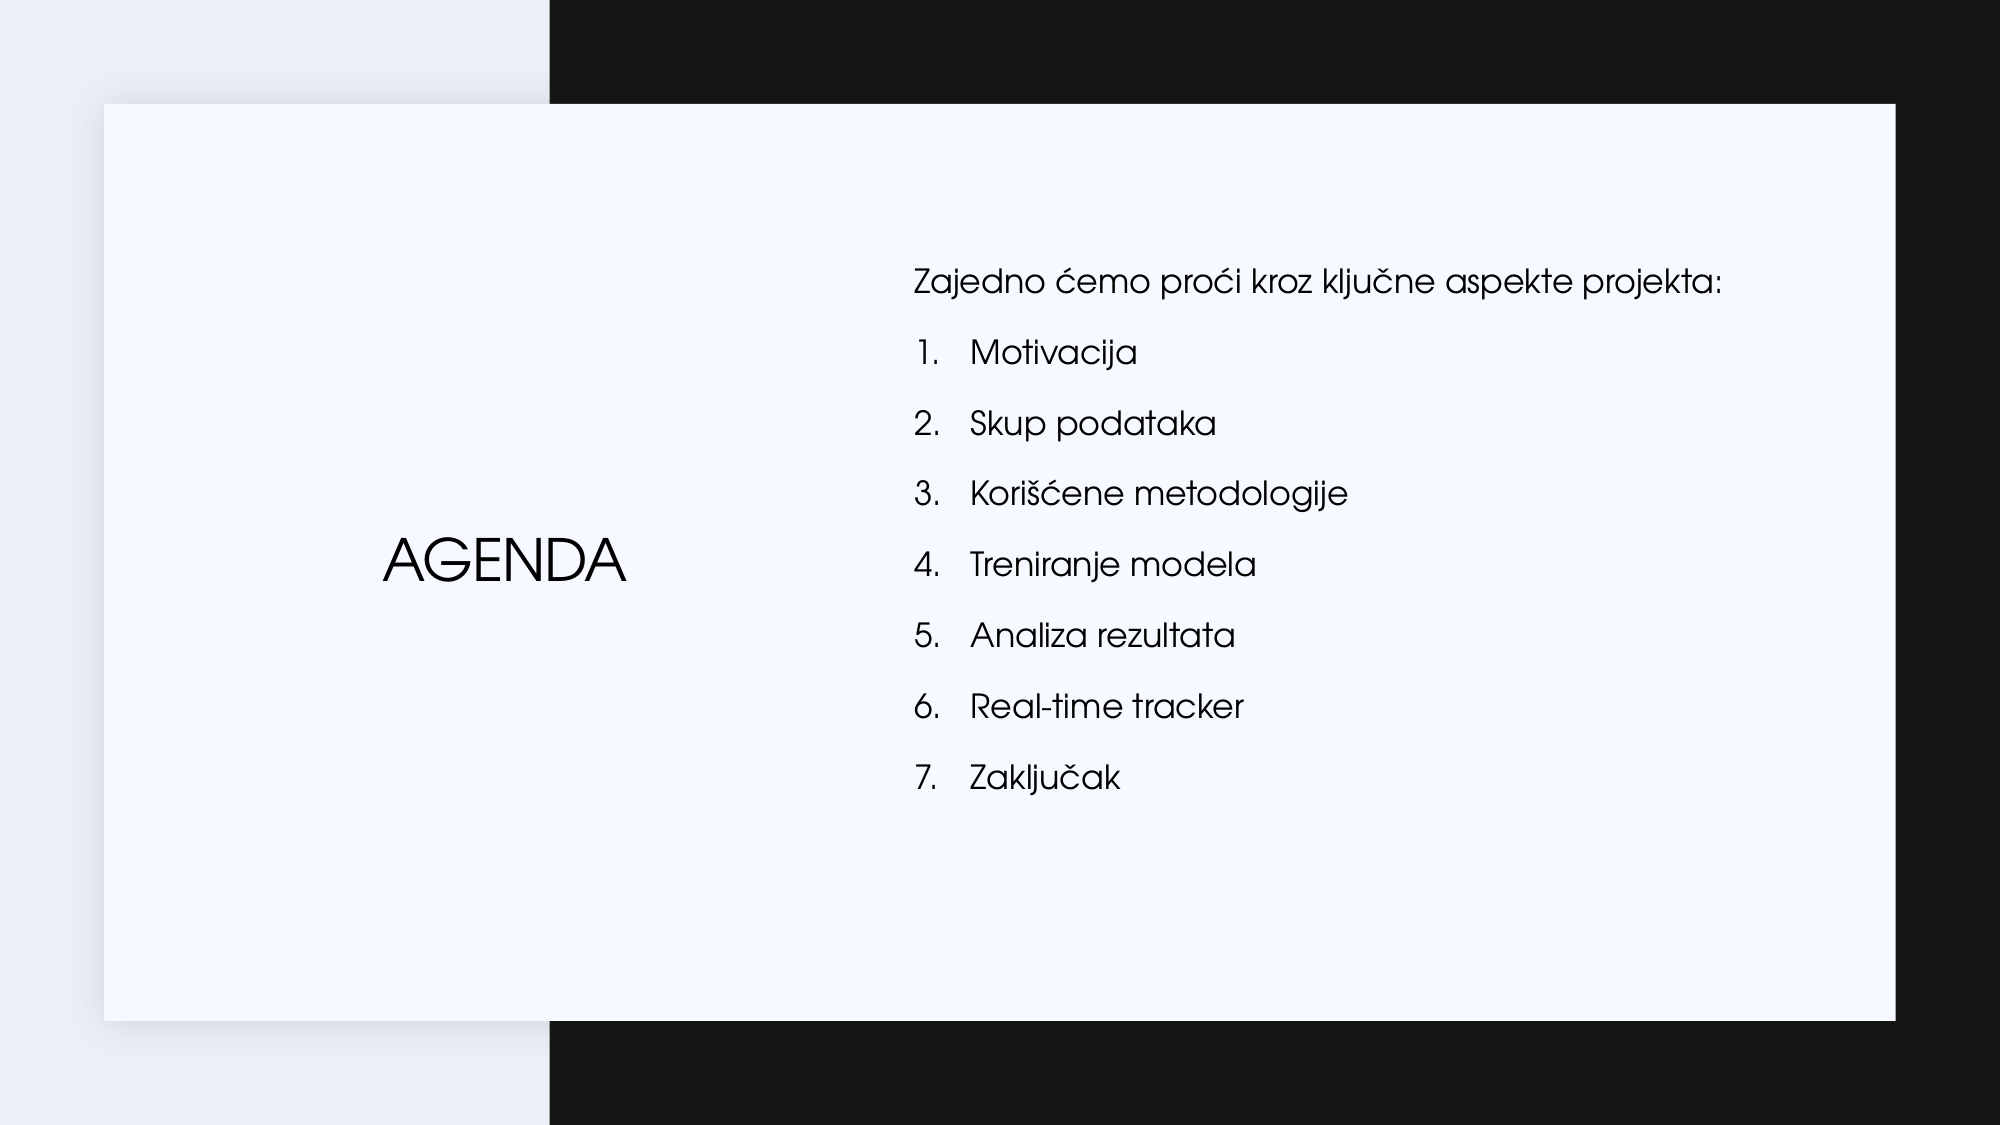

Zajedno ćemo proći kroz ključne aspekte projekta:
Motivacija
Skup podataka
Korišćene metodologije
Treniranje modela
Analiza rezultata
Real-time tracker
Zaključak

# AGENDA